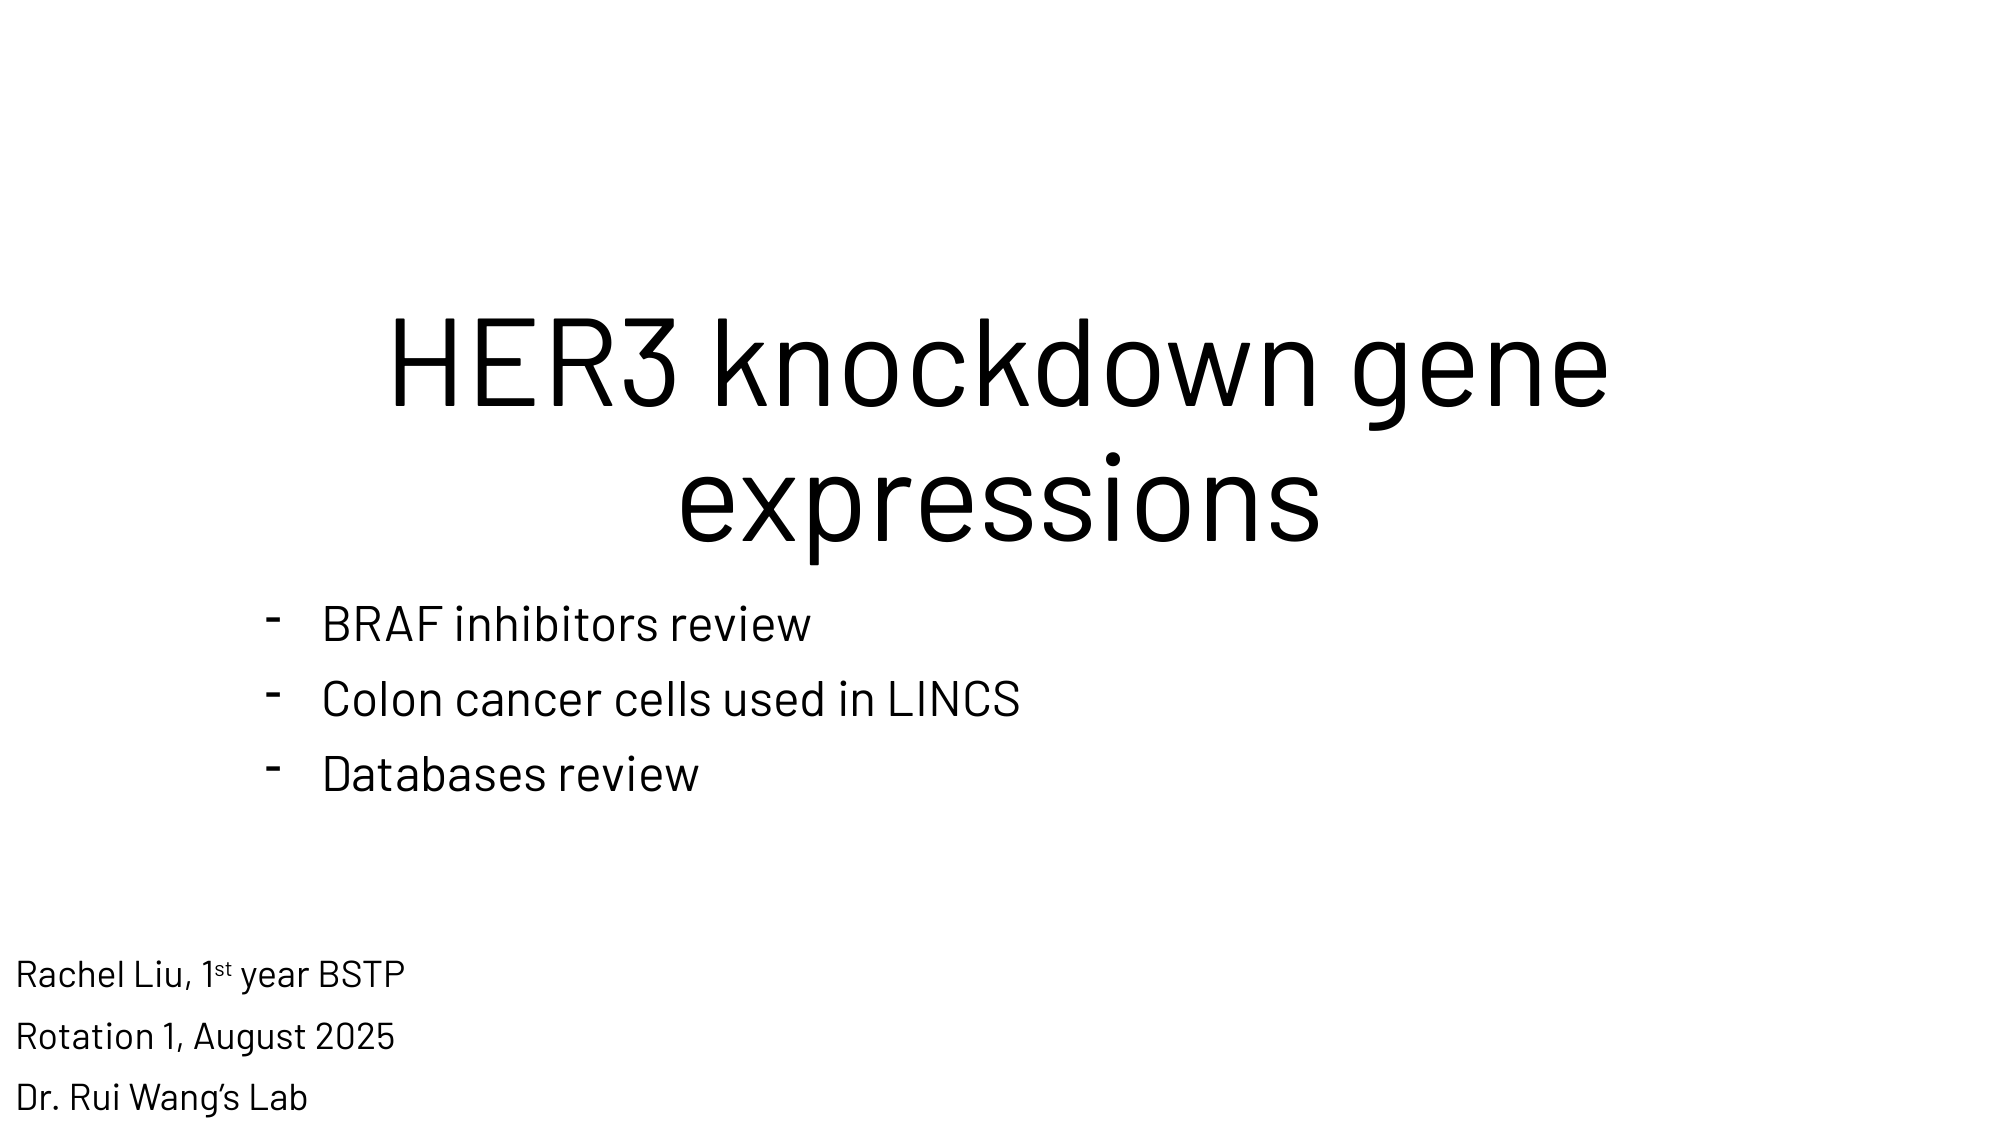

# HER3 knockdown gene expressions
BRAF inhibitors review
Colon cancer cells used in LINCS
Databases review
Rachel Liu, 1st year BSTP
Rotation 1, August 2025
Dr. Rui Wang’s Lab